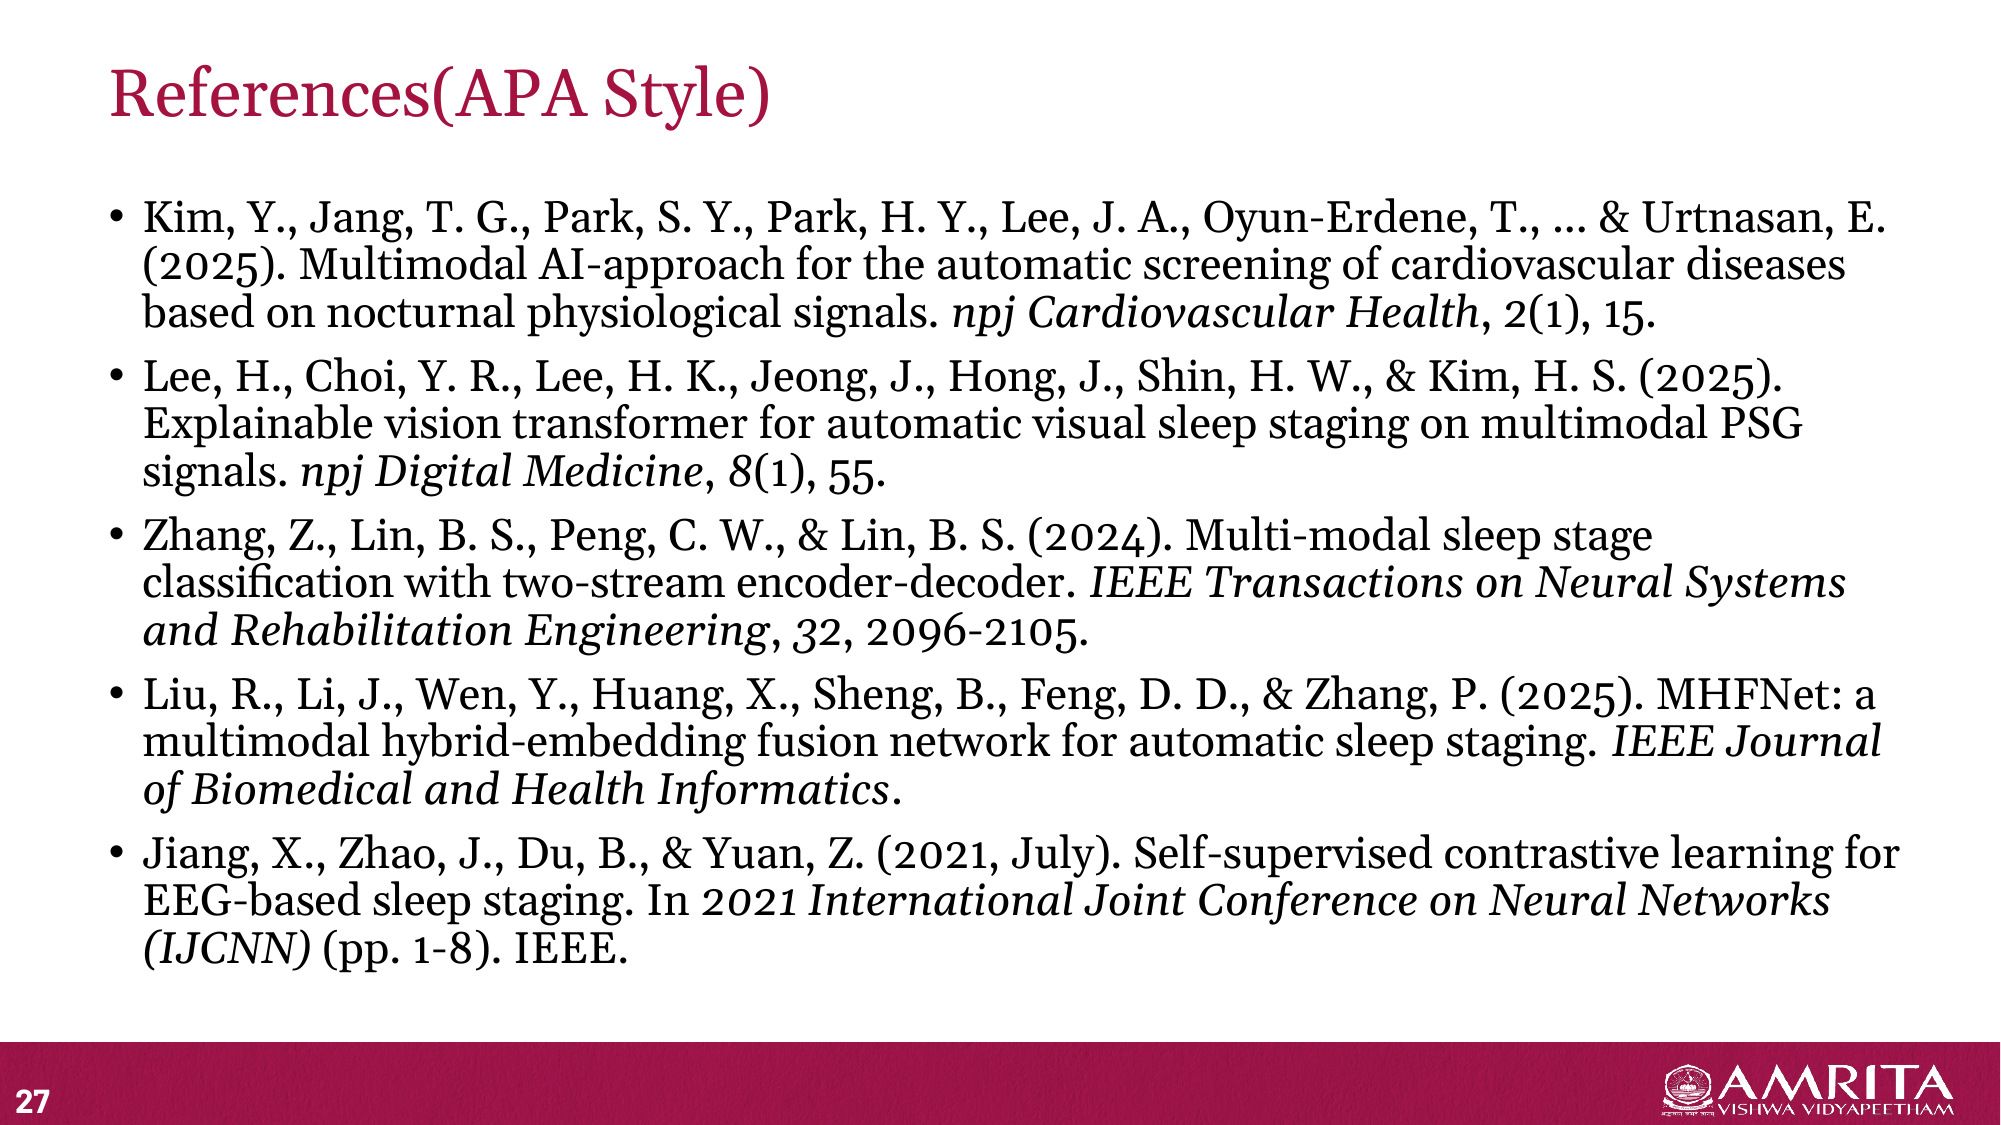

# References(APA Style)
Kim, Y., Jang, T. G., Park, S. Y., Park, H. Y., Lee, J. A., Oyun-Erdene, T., ... & Urtnasan, E. (2025). Multimodal AI-approach for the automatic screening of cardiovascular diseases based on nocturnal physiological signals. npj Cardiovascular Health, 2(1), 15.
Lee, H., Choi, Y. R., Lee, H. K., Jeong, J., Hong, J., Shin, H. W., & Kim, H. S. (2025). Explainable vision transformer for automatic visual sleep staging on multimodal PSG signals. npj Digital Medicine, 8(1), 55.
Zhang, Z., Lin, B. S., Peng, C. W., & Lin, B. S. (2024). Multi-modal sleep stage classification with two-stream encoder-decoder. IEEE Transactions on Neural Systems and Rehabilitation Engineering, 32, 2096-2105.
Liu, R., Li, J., Wen, Y., Huang, X., Sheng, B., Feng, D. D., & Zhang, P. (2025). MHFNet: a multimodal hybrid-embedding fusion network for automatic sleep staging. IEEE Journal of Biomedical and Health Informatics.
Jiang, X., Zhao, J., Du, B., & Yuan, Z. (2021, July). Self-supervised contrastive learning for EEG-based sleep staging. In 2021 International Joint Conference on Neural Networks (IJCNN) (pp. 1-8). IEEE.
27